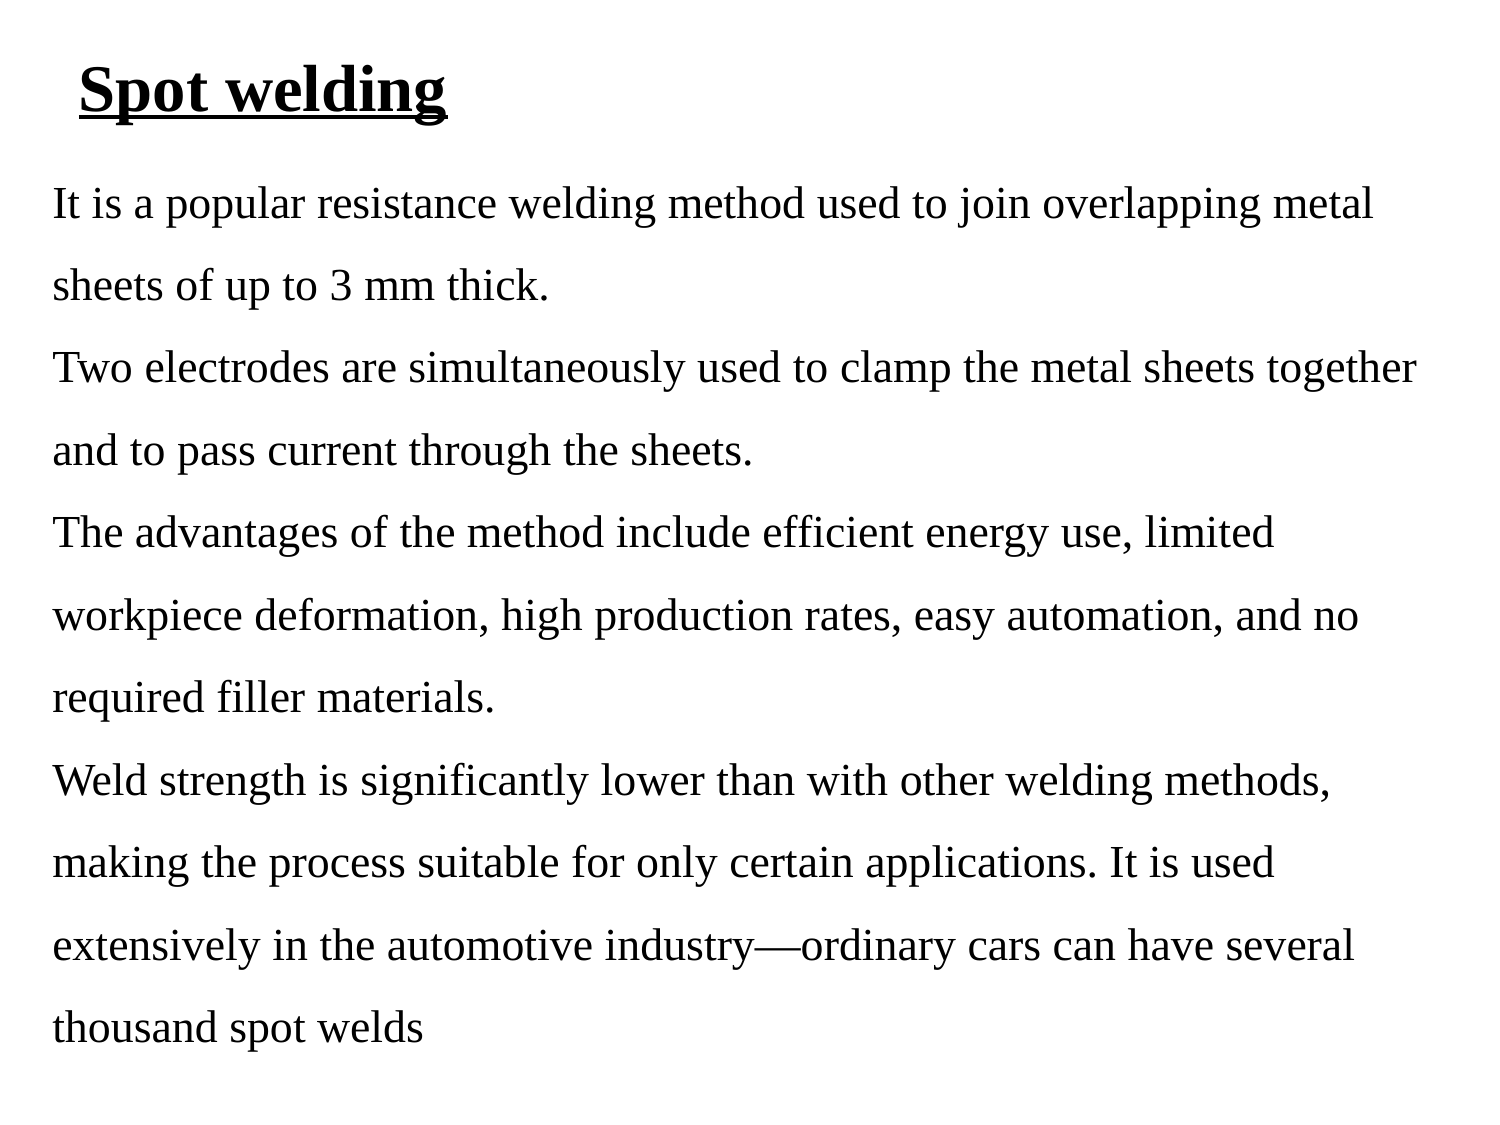

Spot welding
It is a popular resistance welding method used to join overlapping metal sheets of up to 3 mm thick.
Two electrodes are simultaneously used to clamp the metal sheets together and to pass current through the sheets.
The advantages of the method include efficient energy use, limited workpiece deformation, high production rates, easy automation, and no required filler materials.
Weld strength is significantly lower than with other welding methods, making the process suitable for only certain applications. It is used extensively in the automotive industry—ordinary cars can have several thousand spot welds